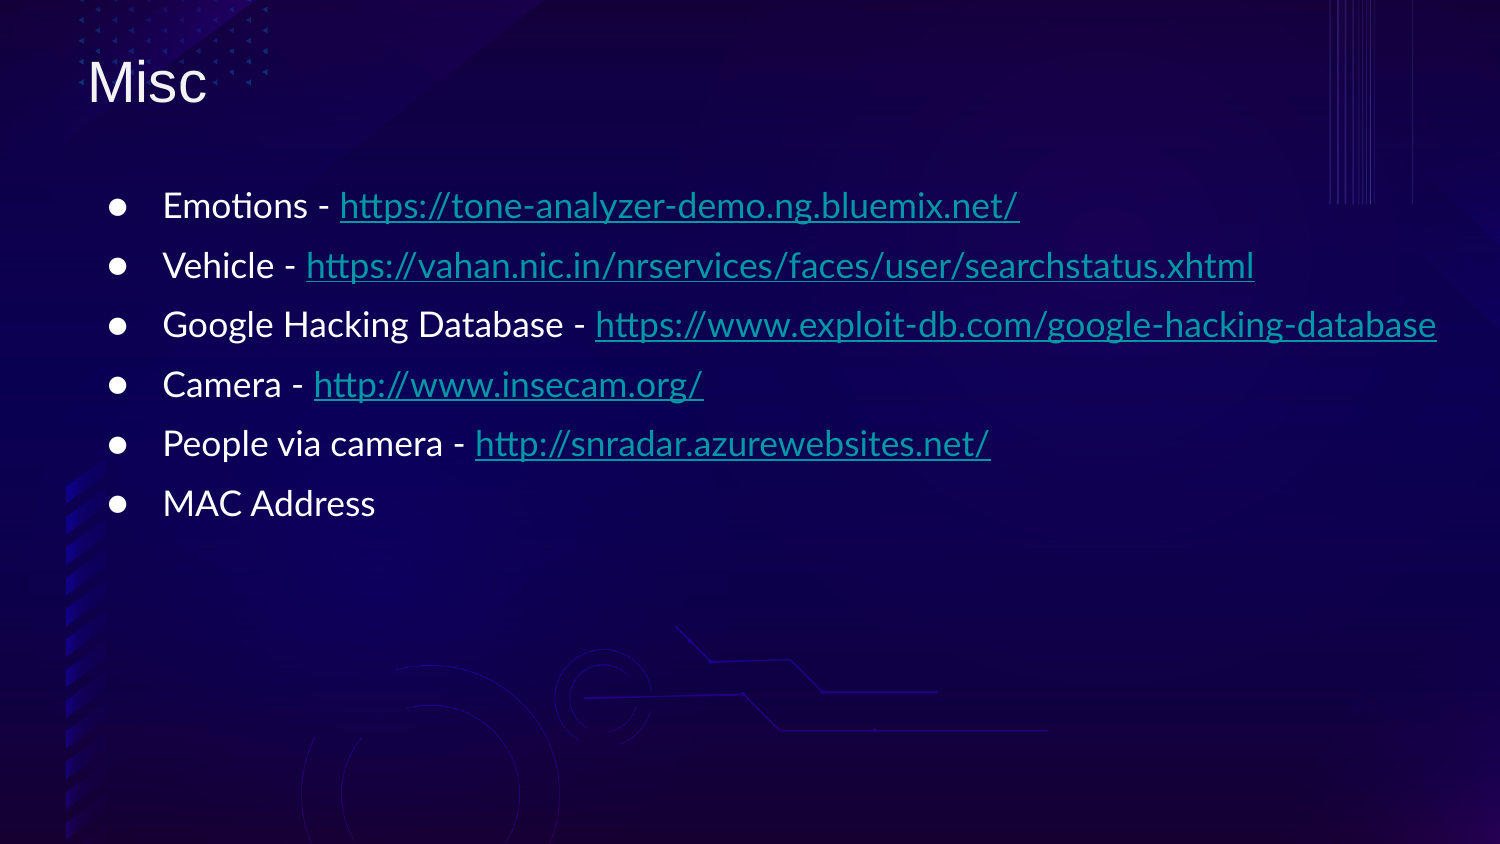

Misc
Emotions - https://tone-analyzer-demo.ng.bluemix.net/
Vehicle - https://vahan.nic.in/nrservices/faces/user/searchstatus.xhtml
Google Hacking Database - https://www.exploit-db.com/google-hacking-database
Camera - http://www.insecam.org/
People via camera - http://snradar.azurewebsites.net/
MAC Address